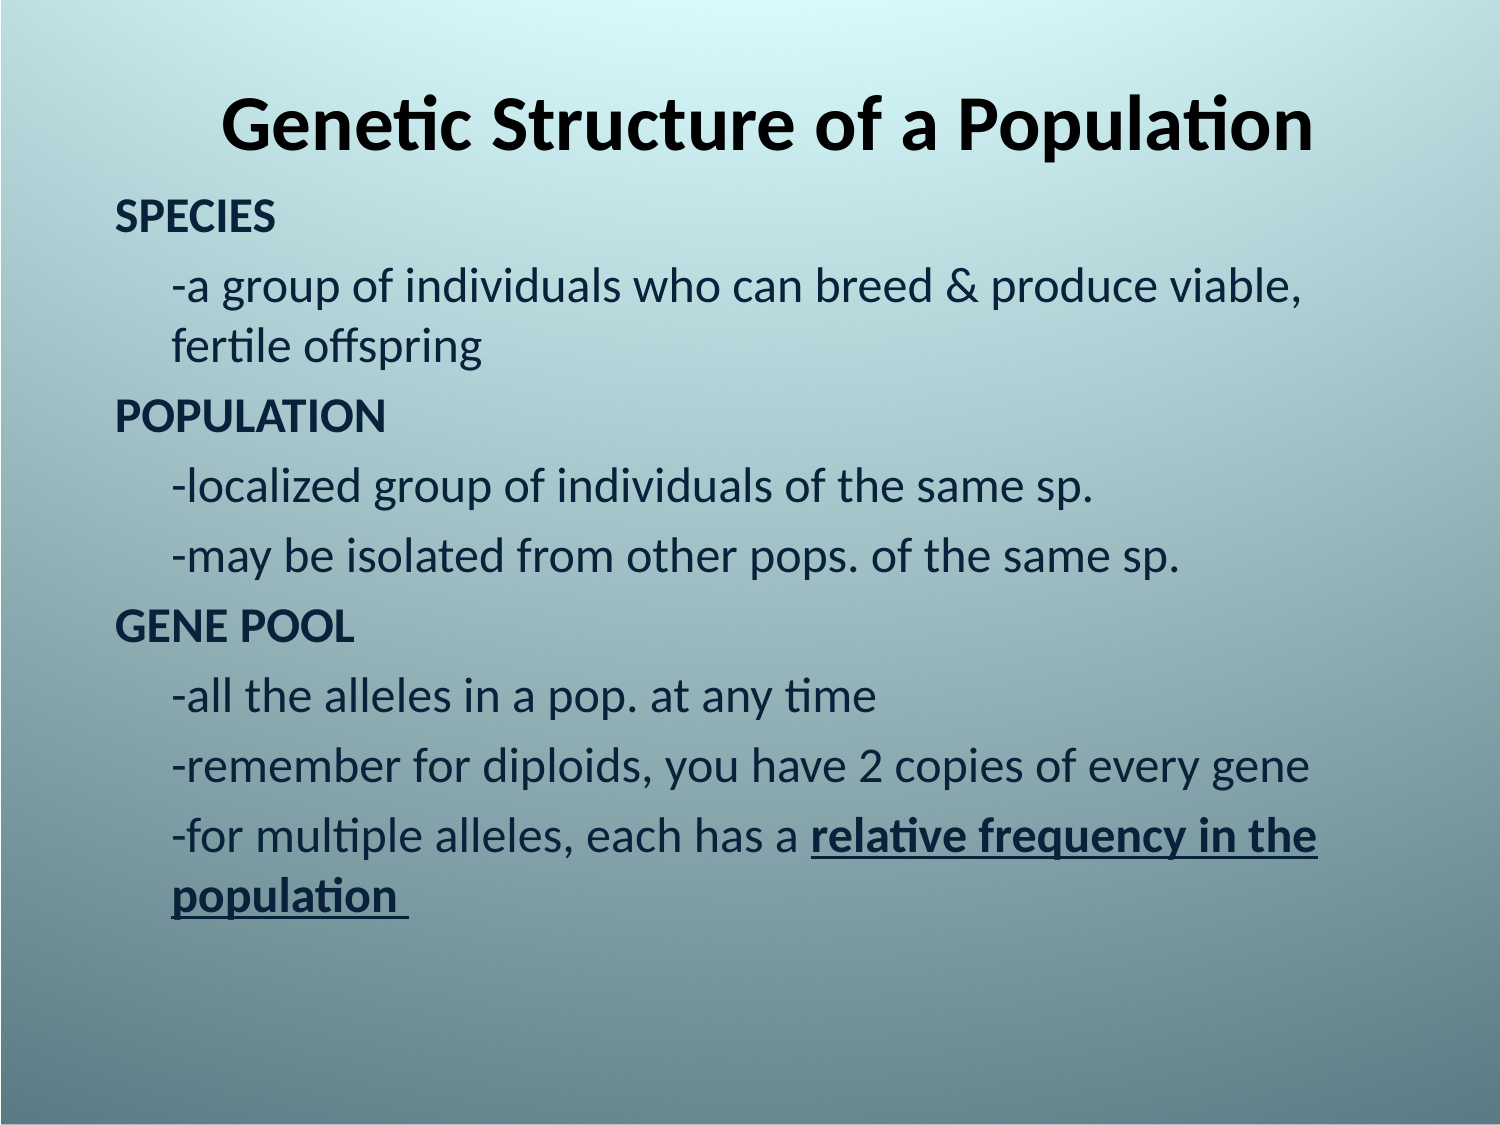

# Genetic Structure of a Population
SPECIES
	-a group of individuals who can breed & produce viable, fertile offspring
POPULATION
	-localized group of individuals of the same sp.
	-may be isolated from other pops. of the same sp.
GENE POOL
	-all the alleles in a pop. at any time
	-remember for diploids, you have 2 copies of every gene
	-for multiple alleles, each has a relative frequency in the population